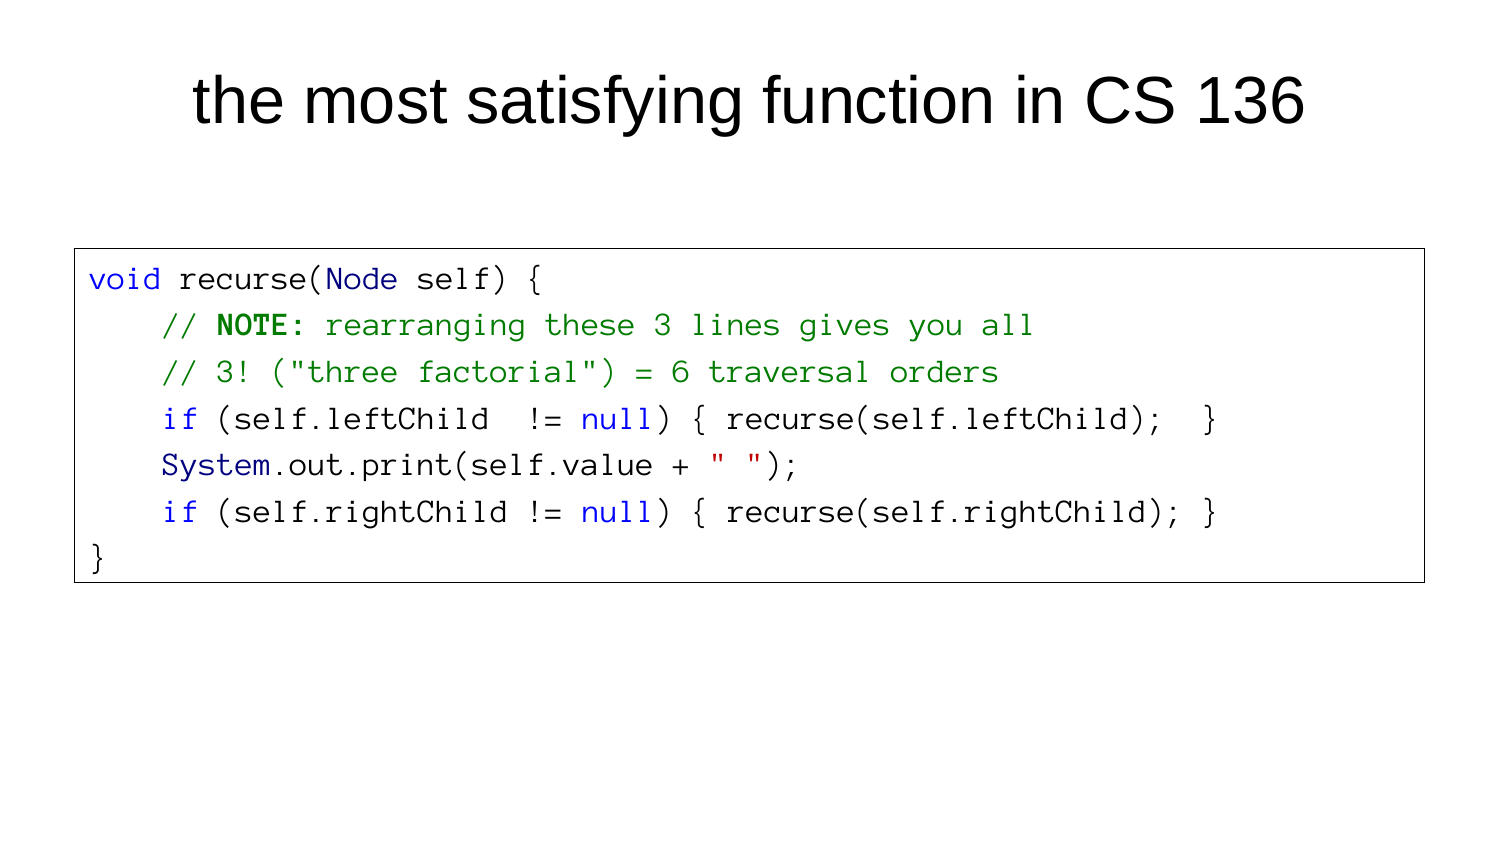

# the most satisfying function in CS 136
void recurse(Node self) {
    // NOTE: rearranging these 3 lines gives you all
    // 3! ("three factorial") = 6 traversal orders
    if (self.leftChild  != null) { recurse(self.leftChild);  }
    System.out.print(self.value + " ");
    if (self.rightChild != null) { recurse(self.rightChild); }
}